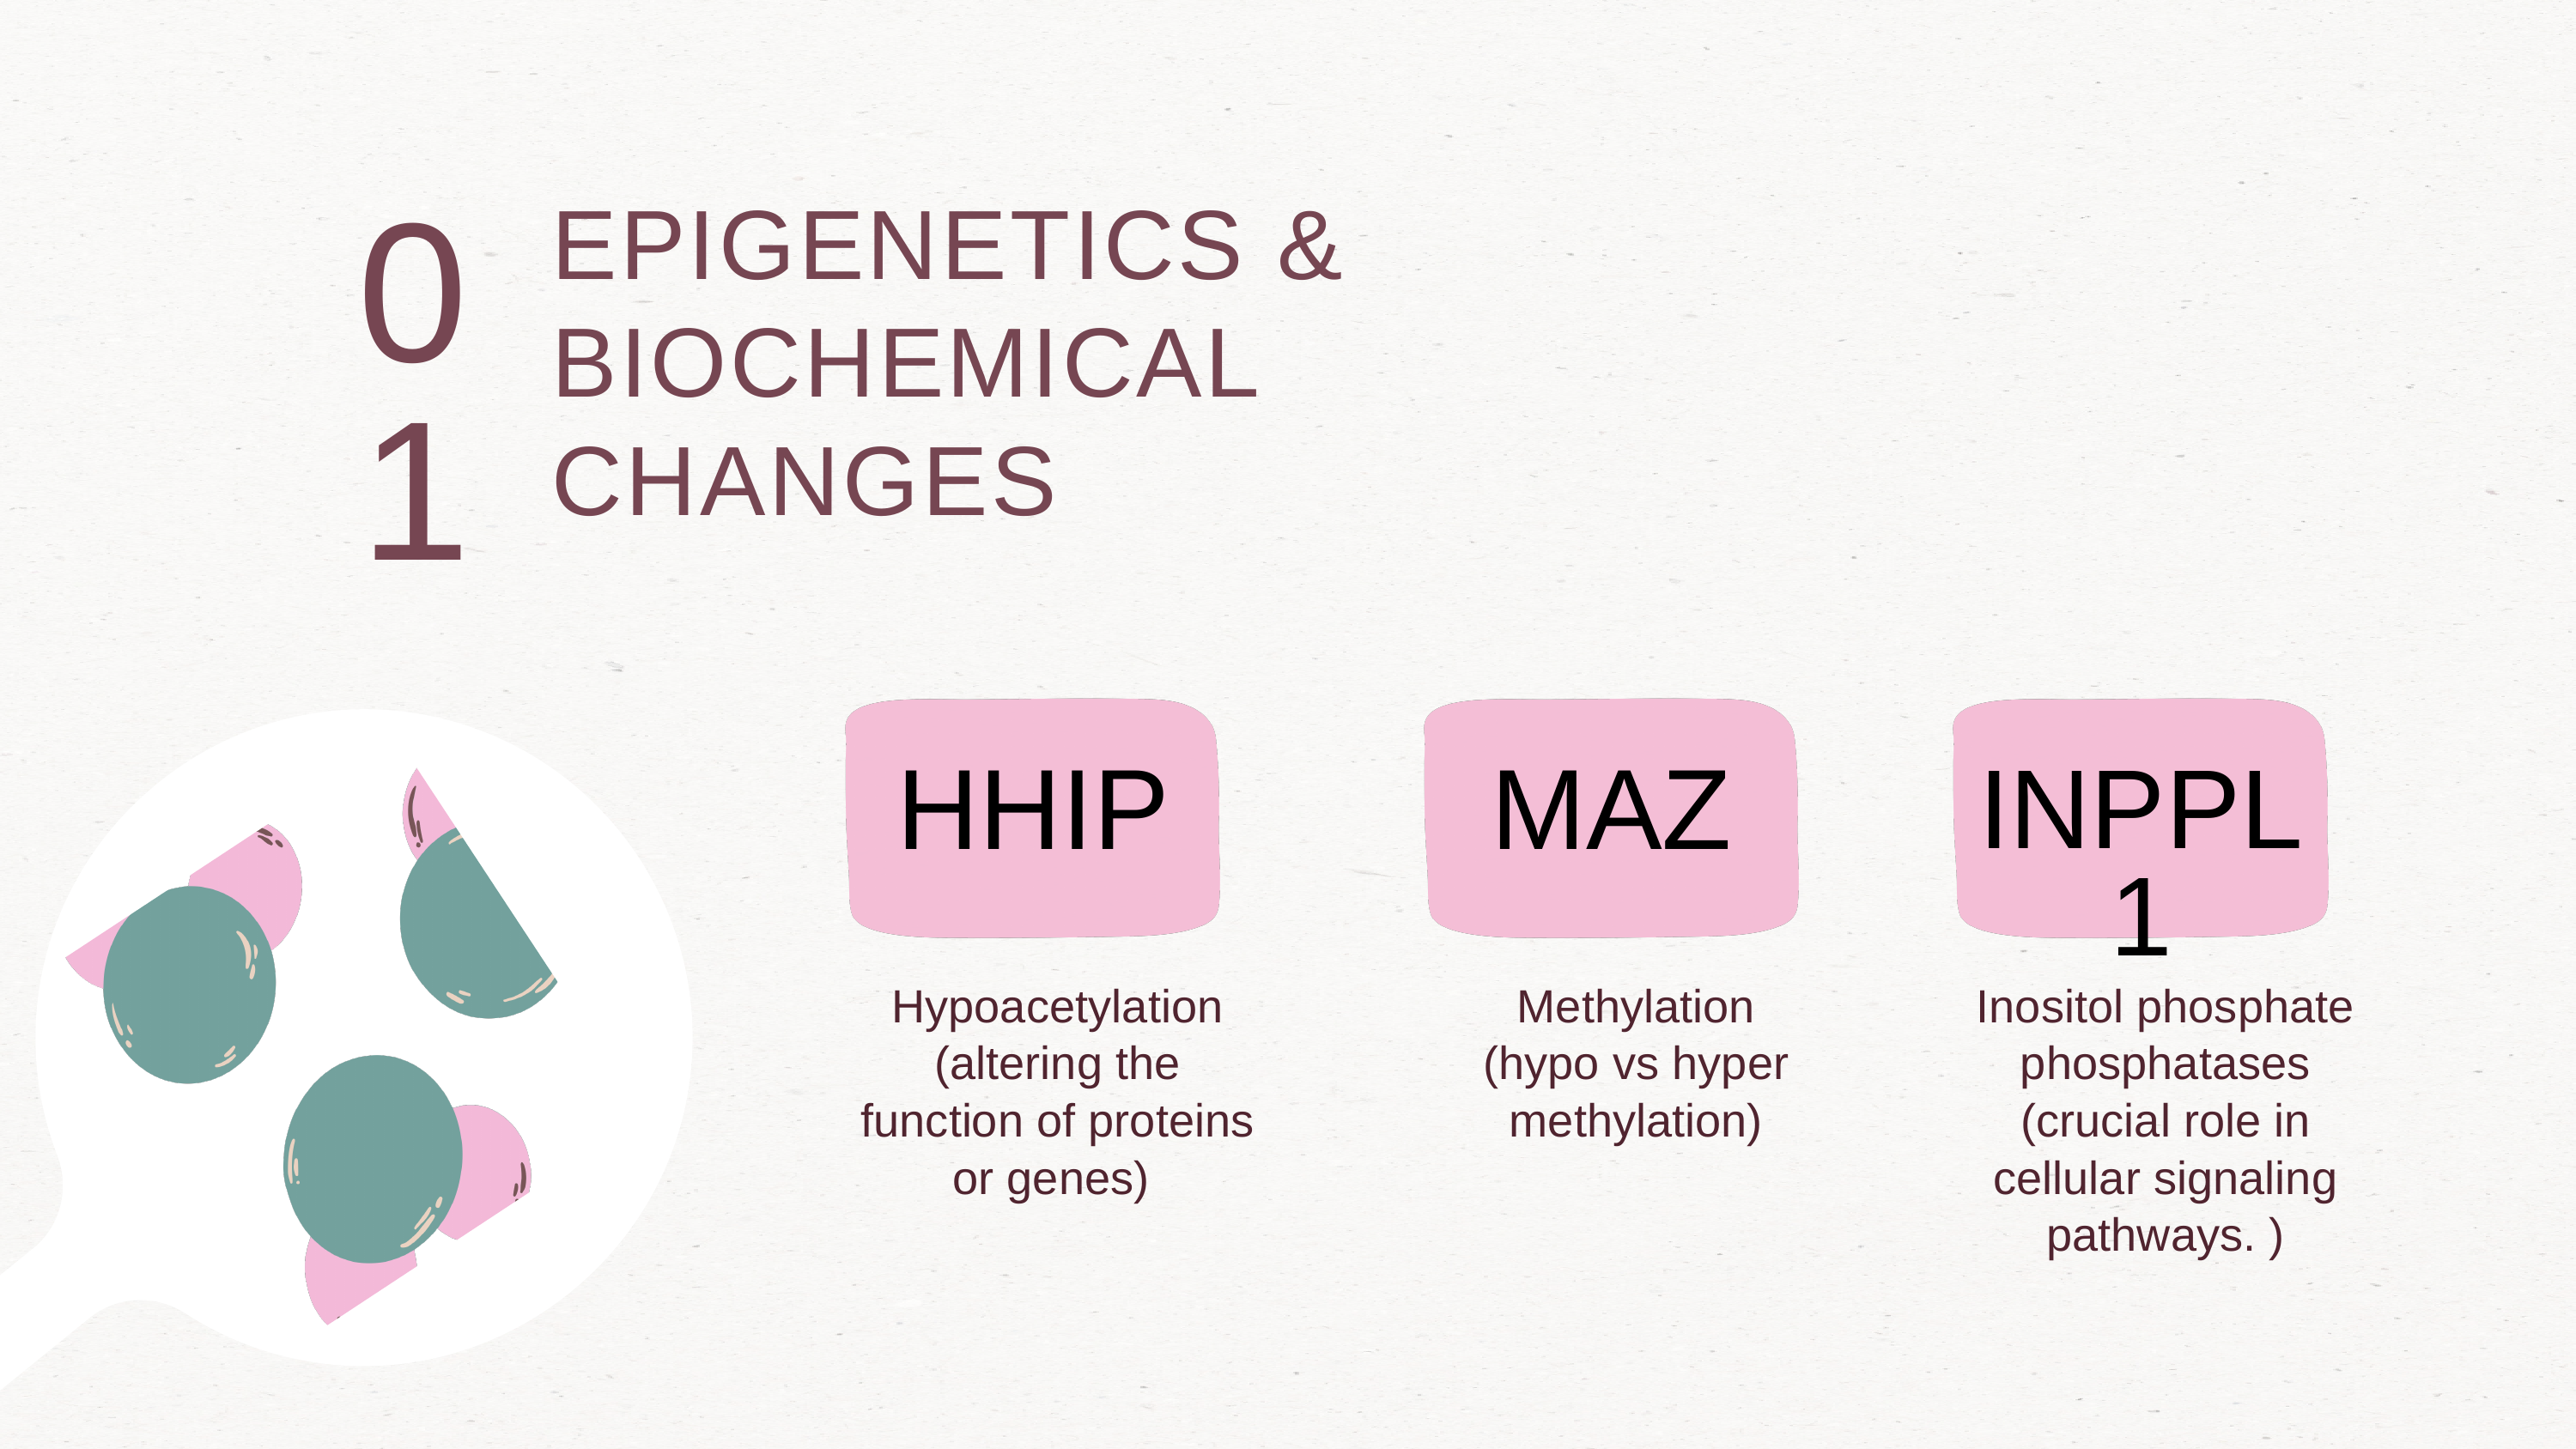

EPIGENETICS & BIOCHEMICAL CHANGES
01

HHIP
Hypoacetylation
(altering the function of proteins or genes)

MAZ
Methylation
(hypo vs hyper methylation)

INPPL1
Inositol phosphate phosphatases (crucial role in cellular signaling pathways. )